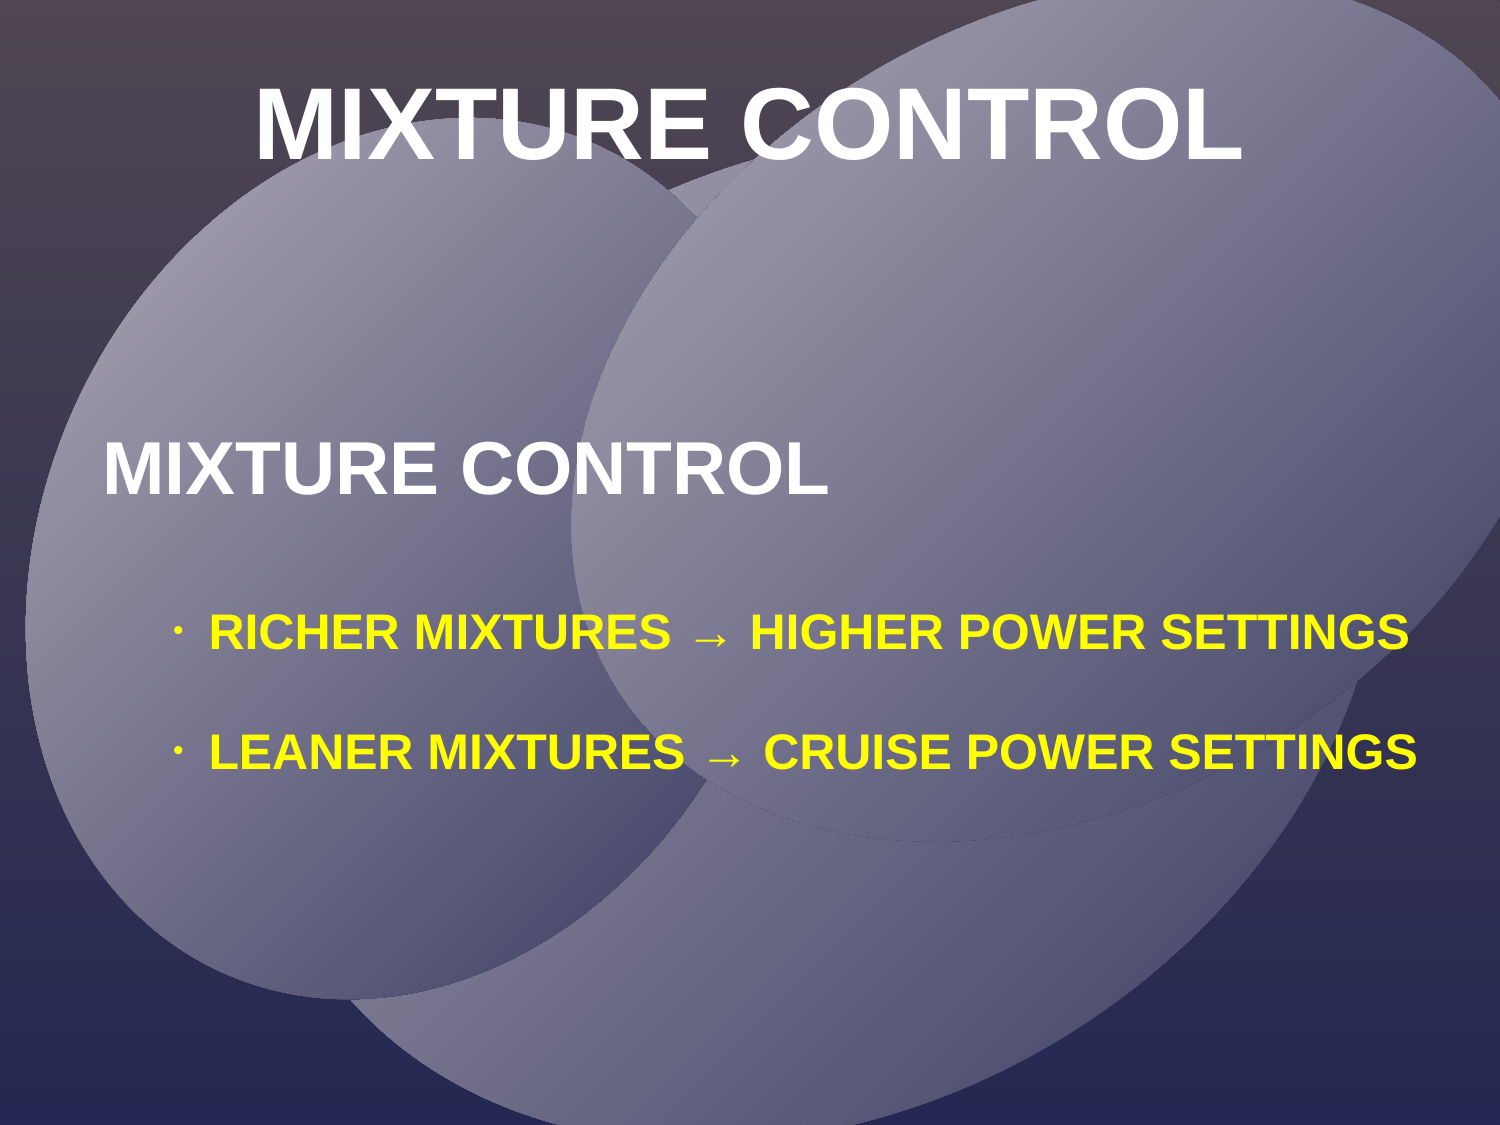

MIXTURE CONTROL
MIXTURE CONTROL

RICHER MIXTURES → HIGHER POWER SETTINGS

LEANER MIXTURES → CRUISE POWER SETTINGS